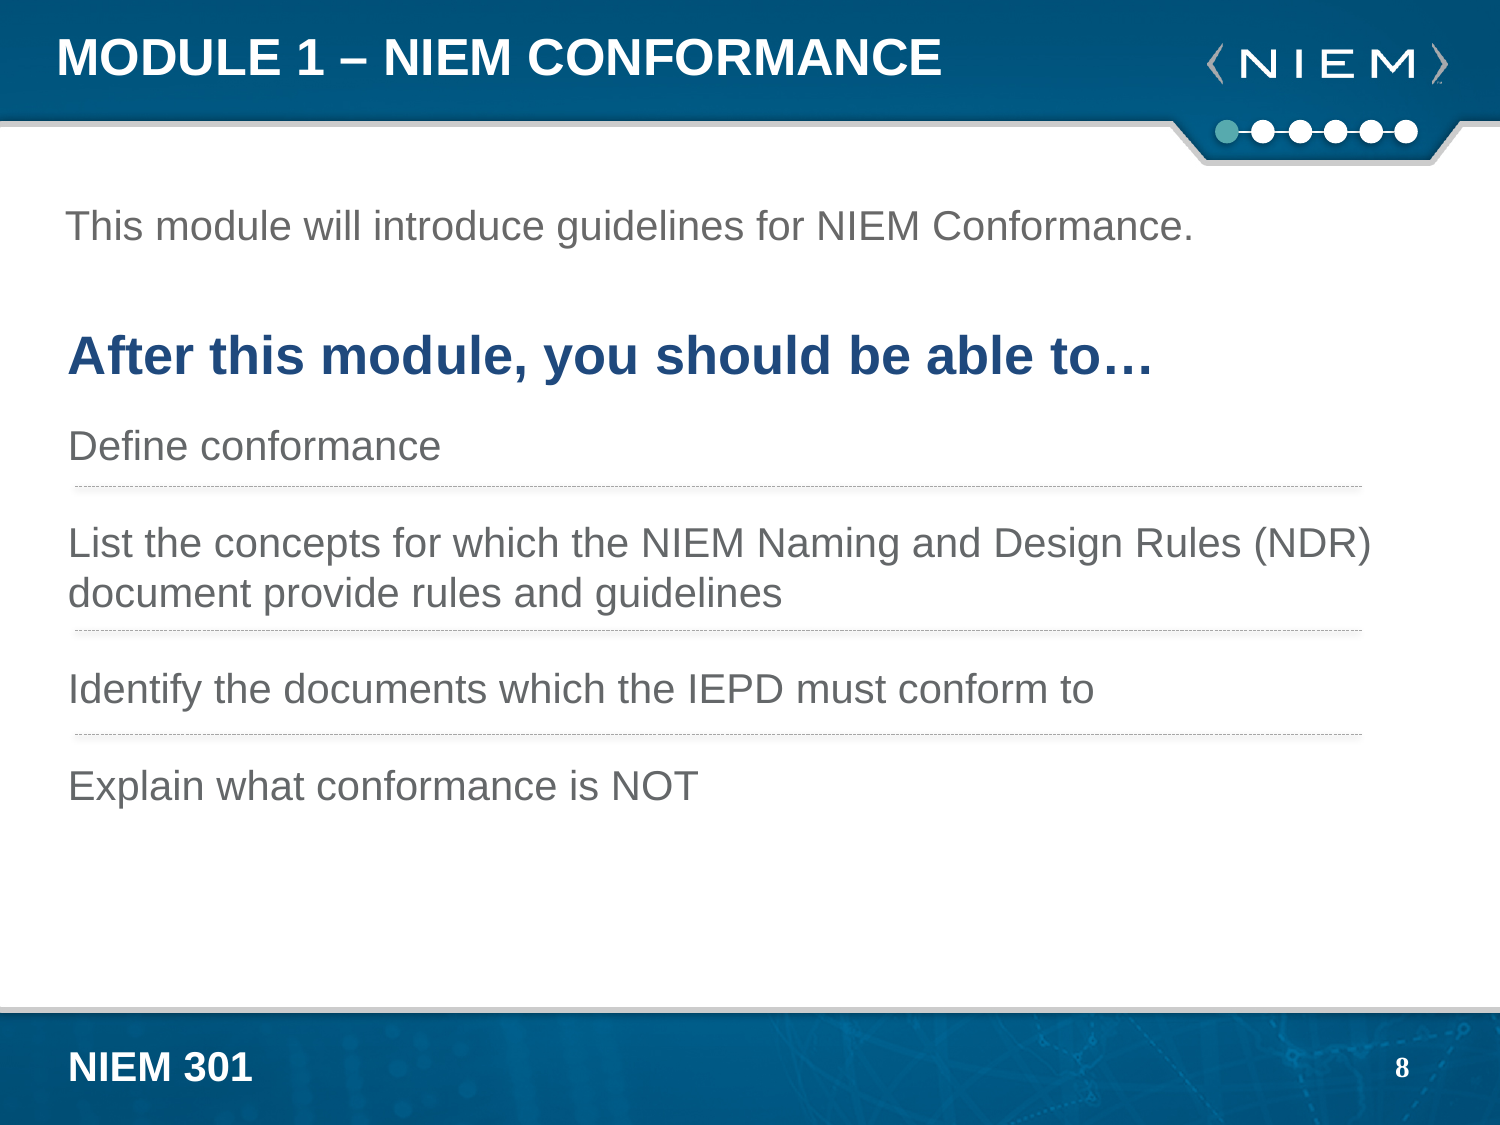

# module 1 – NIEM Conformance

This module will introduce guidelines for NIEM Conformance.
After this module, you should be able to…
Define conformance
List the concepts for which the NIEM Naming and Design Rules (NDR) document provide rules and guidelines
Identify the documents which the IEPD must conform to
Explain what conformance is NOT
8